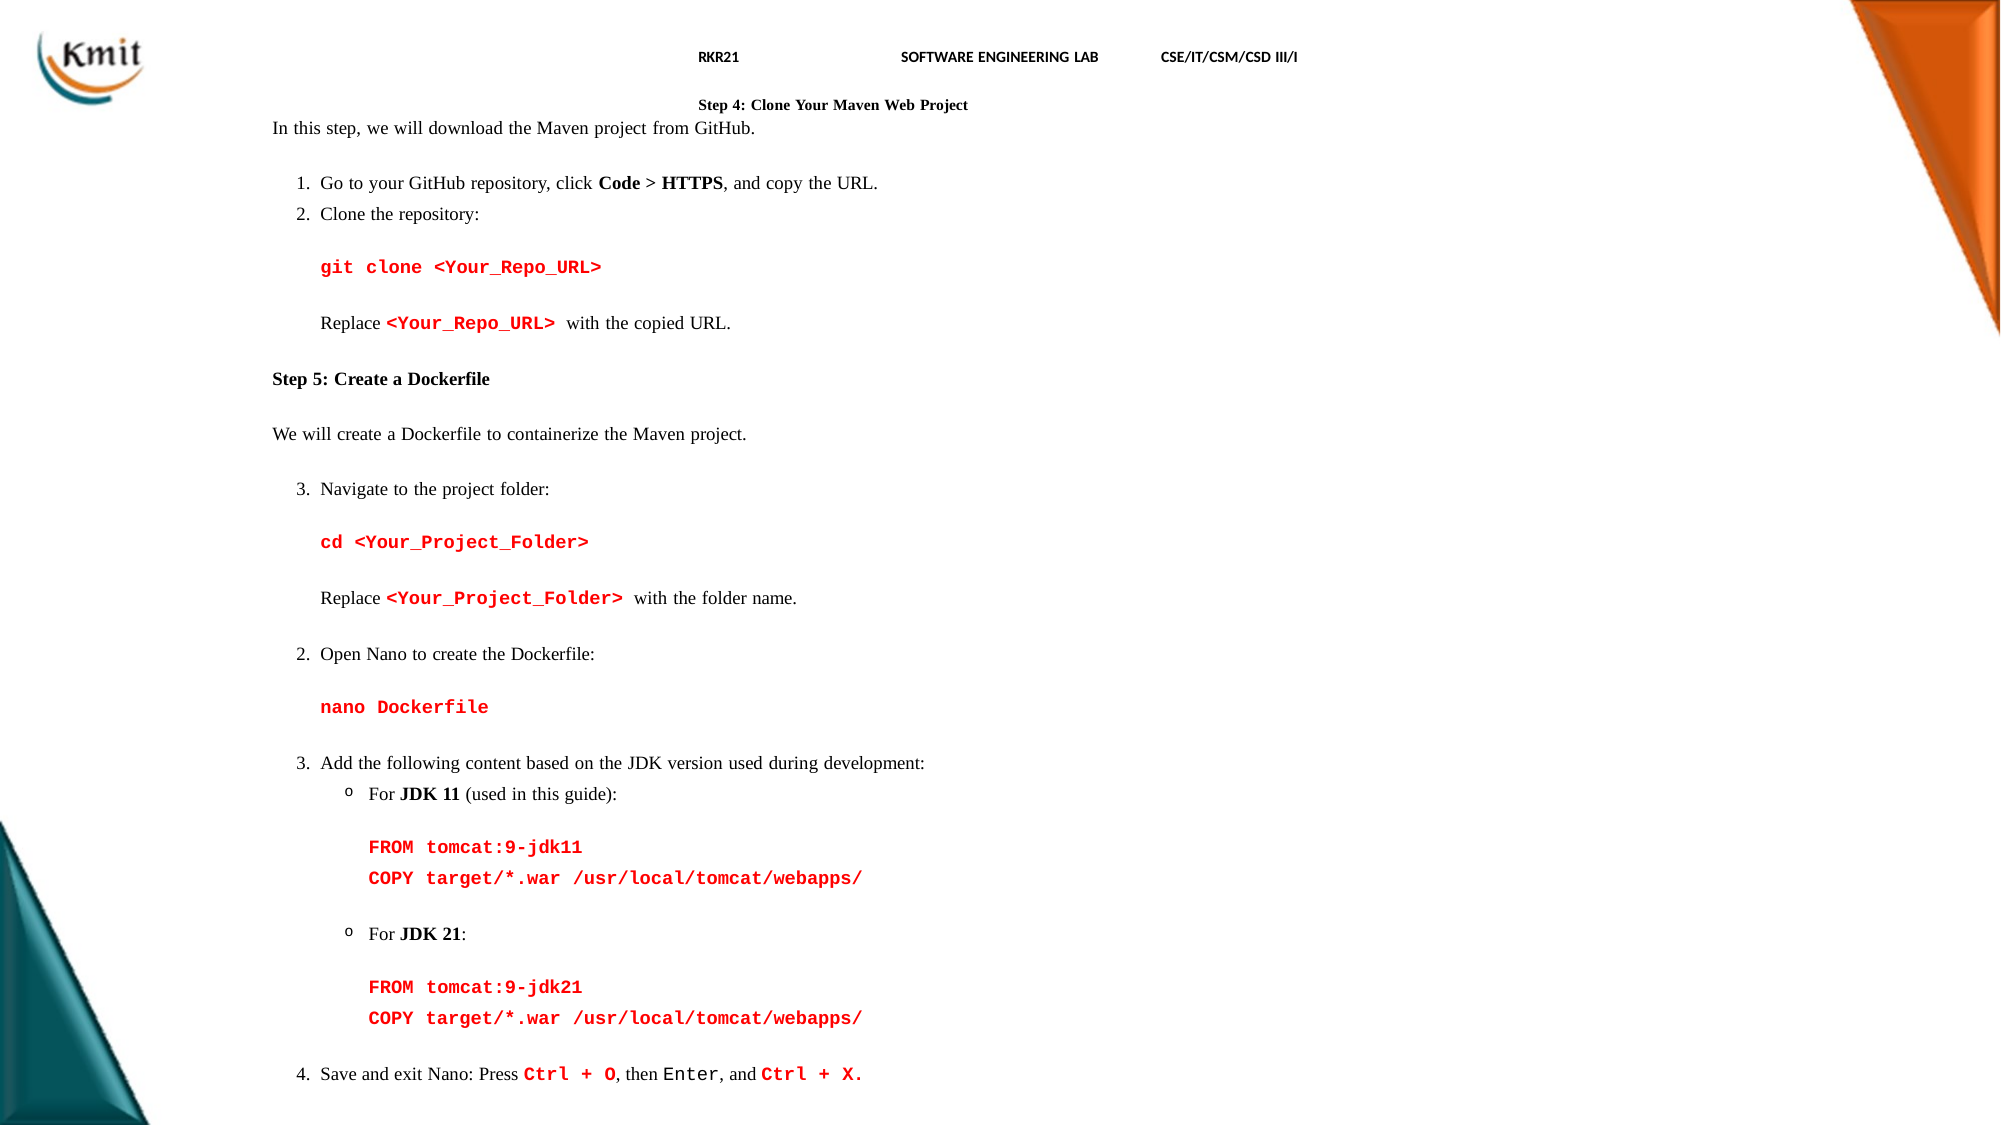

RKR21	SOFTWARE ENGINEERING LAB

Step 4: Clone Your Maven Web Project
CSE/IT/CSM/CSD III/I
In this step, we will download the Maven project from GitHub.

Go to your GitHub repository, click Code > HTTPS, and copy the URL.
Clone the repository:

git clone <Your_Repo_URL>

Replace <Your_Repo_URL> with the copied URL.

Step 5: Create a Dockerfile

We will create a Dockerfile to containerize the Maven project.

Navigate to the project folder:

cd <Your_Project_Folder>

Replace <Your_Project_Folder> with the folder name.

Open Nano to create the Dockerfile:

nano Dockerfile

Add the following content based on the JDK version used during development:
For JDK 11 (used in this guide):

FROM tomcat:9-jdk11
COPY target/*.war /usr/local/tomcat/webapps/

For JDK 21:

FROM tomcat:9-jdk21
COPY target/*.war /usr/local/tomcat/webapps/

Save and exit Nano: Press Ctrl + O, then Enter, and Ctrl + X.
426